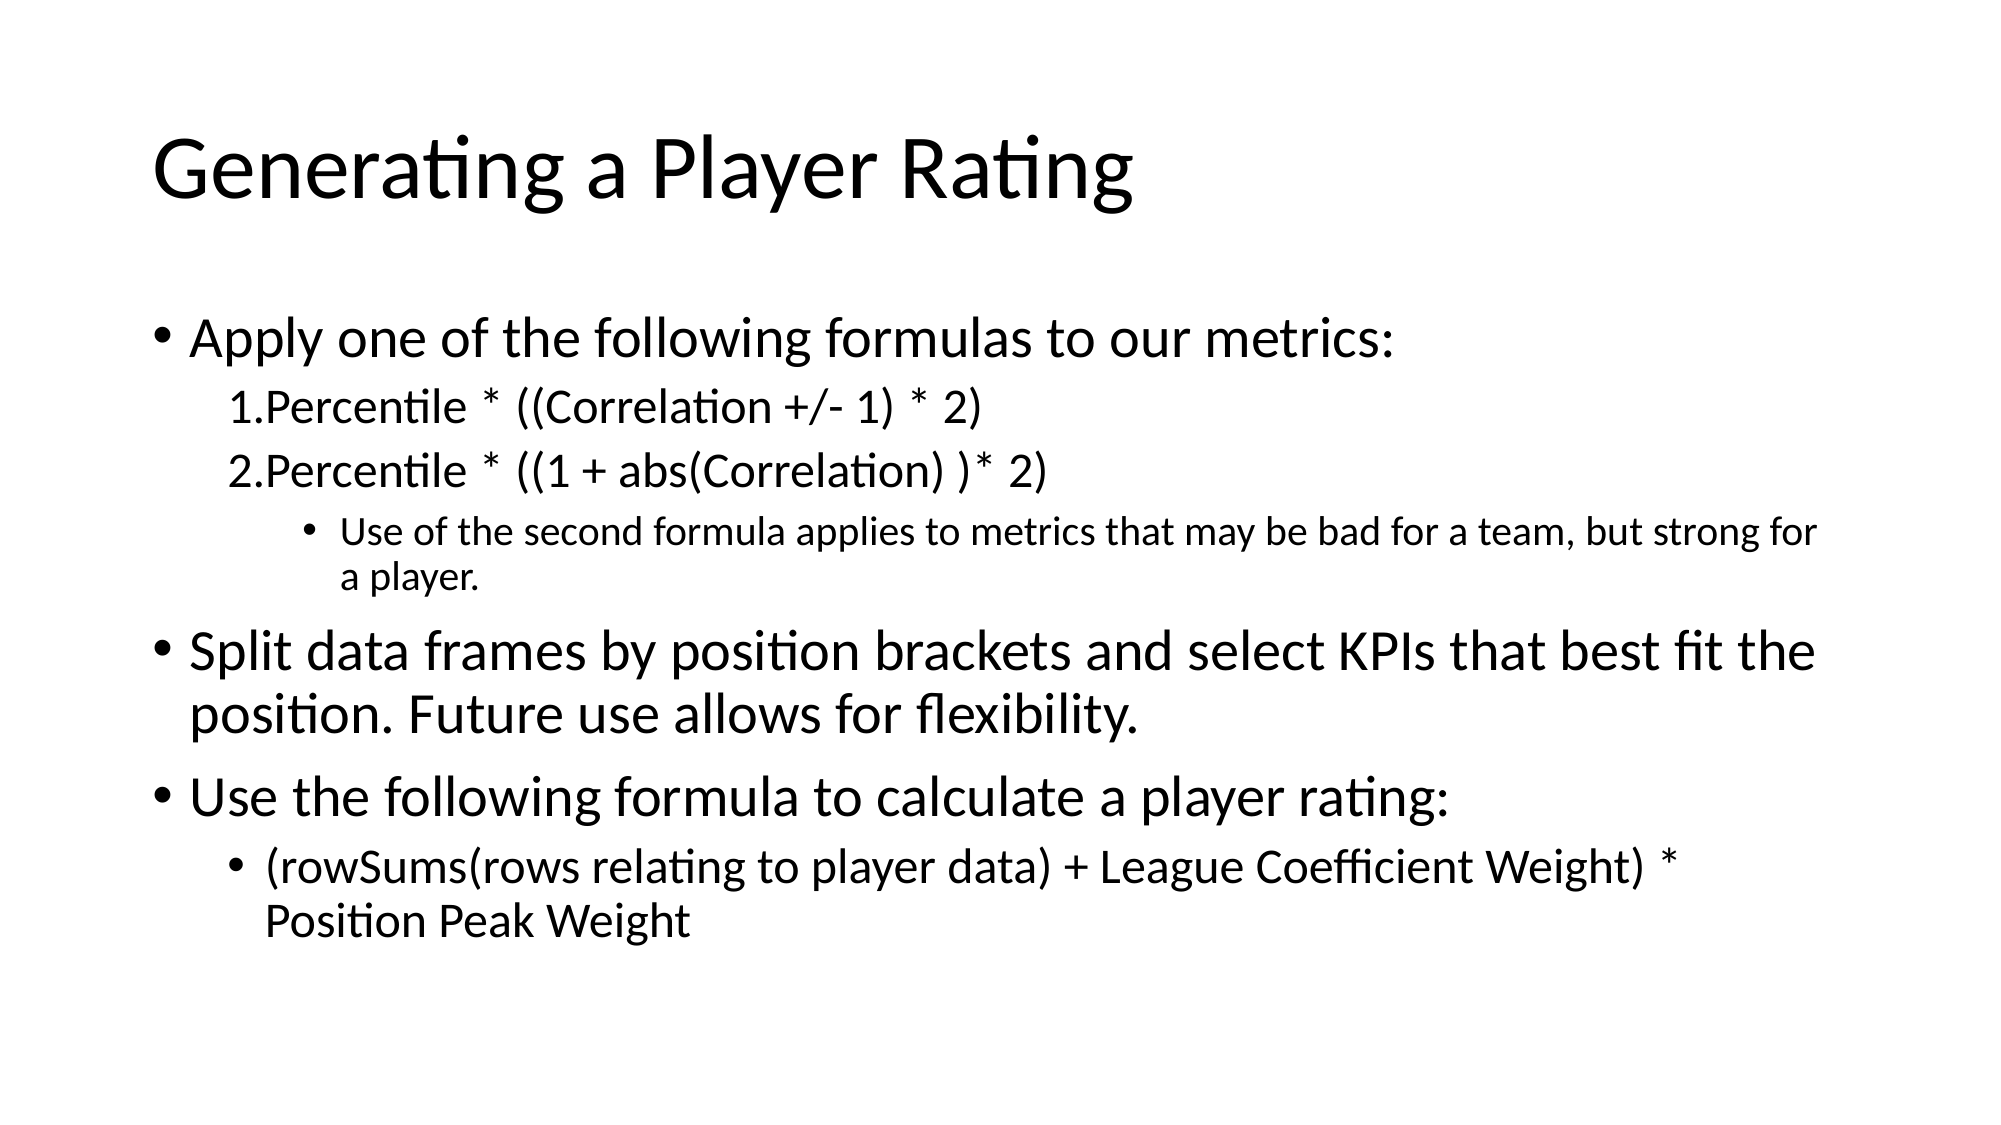

# Generating a Player Rating
Apply one of the following formulas to our metrics:
Percentile * ((Correlation +/- 1) * 2)
Percentile * ((1 + abs(Correlation) )* 2)
Use of the second formula applies to metrics that may be bad for a team, but strong for a player.
Split data frames by position brackets and select KPIs that best fit the position. Future use allows for flexibility.
Use the following formula to calculate a player rating:
(rowSums(rows relating to player data) + League Coefficient Weight) * Position Peak Weight